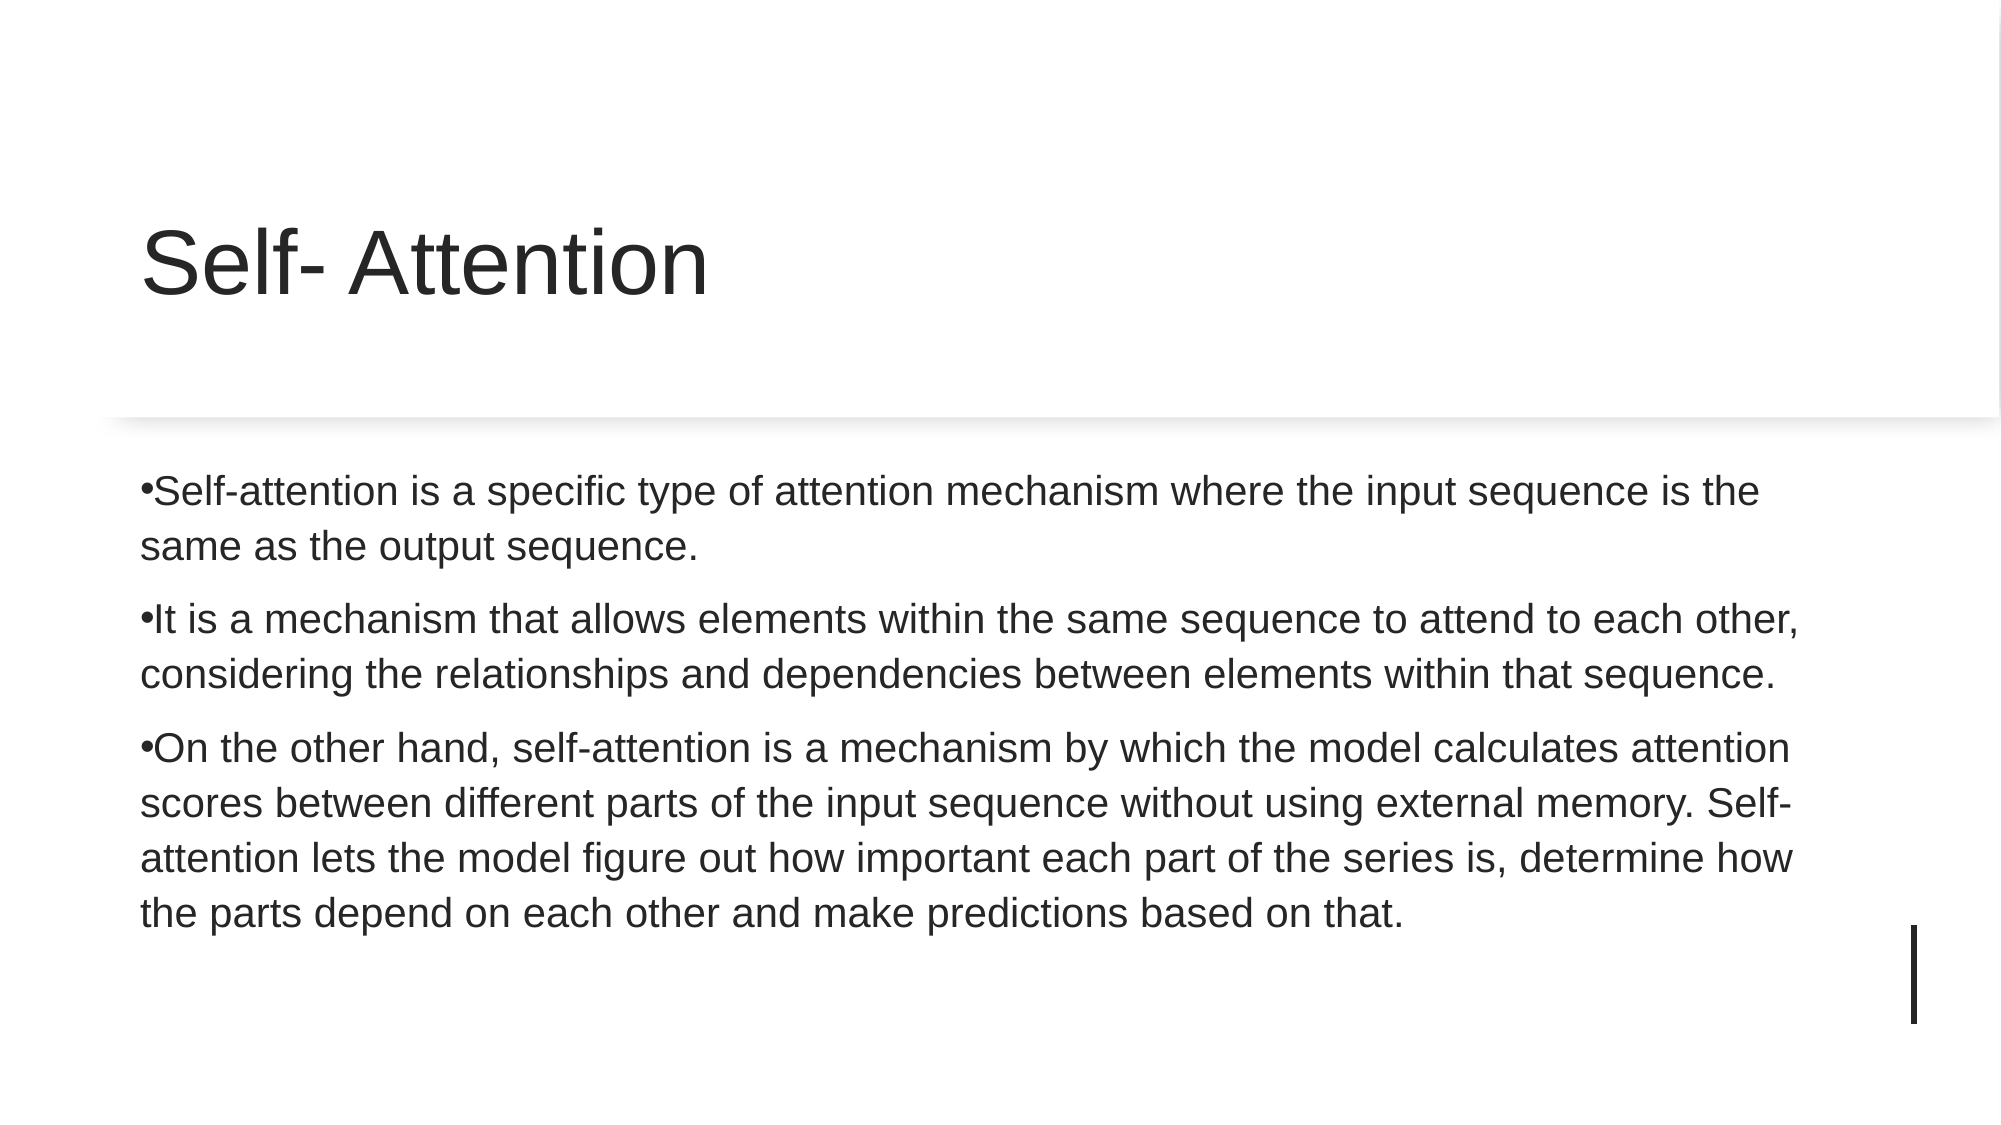

# Self- Attention
Self-attention is a specific type of attention mechanism where the input sequence is the same as the output sequence.
It is a mechanism that allows elements within the same sequence to attend to each other, considering the relationships and dependencies between elements within that sequence.
On the other hand, self-attention is a mechanism by which the model calculates attention scores between different parts of the input sequence without using external memory. Self-attention lets the model figure out how important each part of the series is, determine how the parts depend on each other and make predictions based on that.